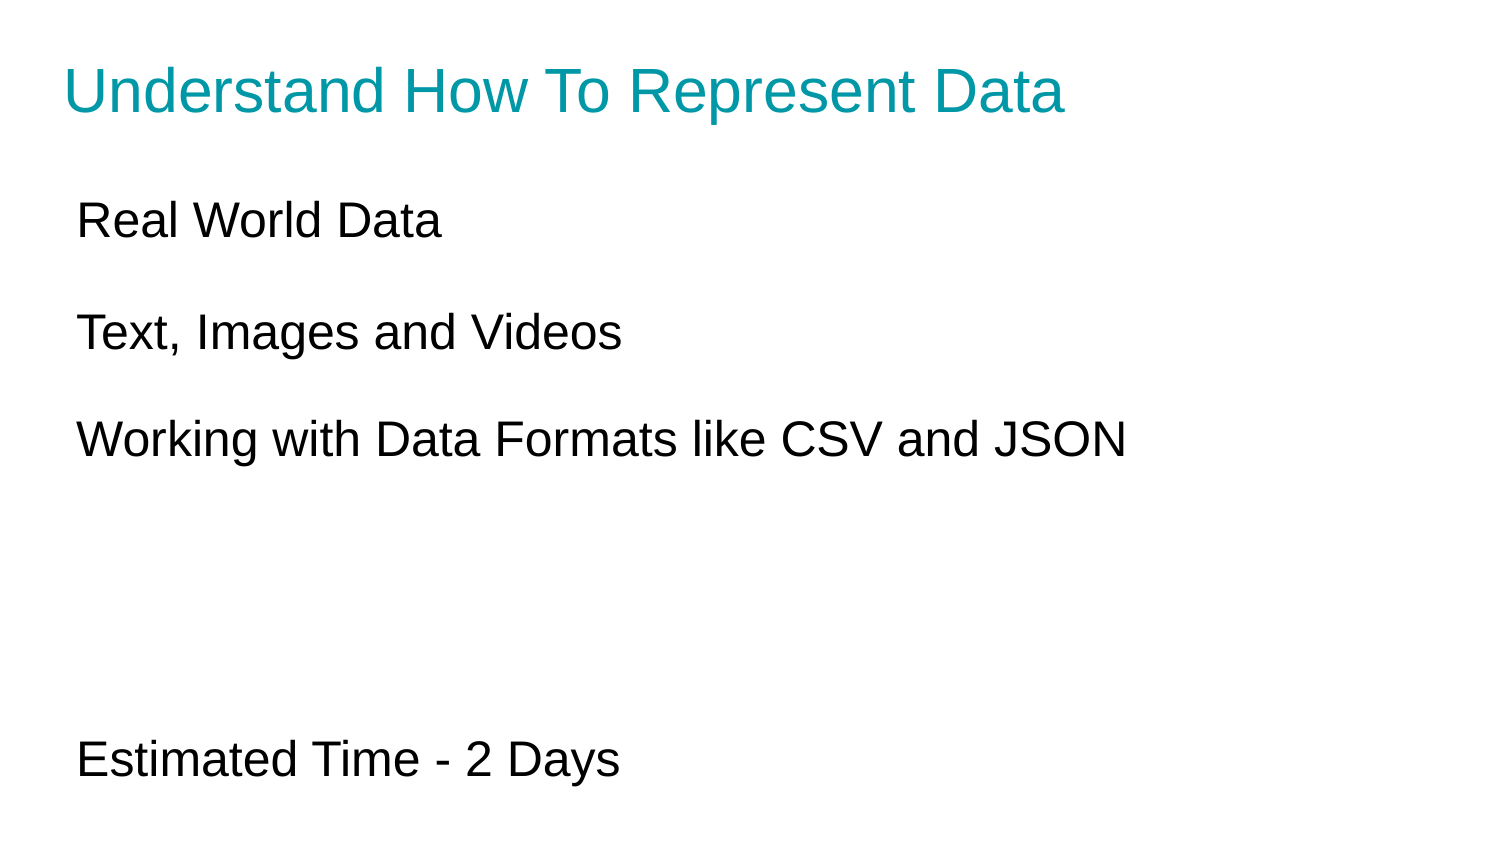

Understand How To Represent Data
Real World Data
Text, Images and Videos
Working with Data Formats like CSV and JSON
Estimated Time - 2 Days